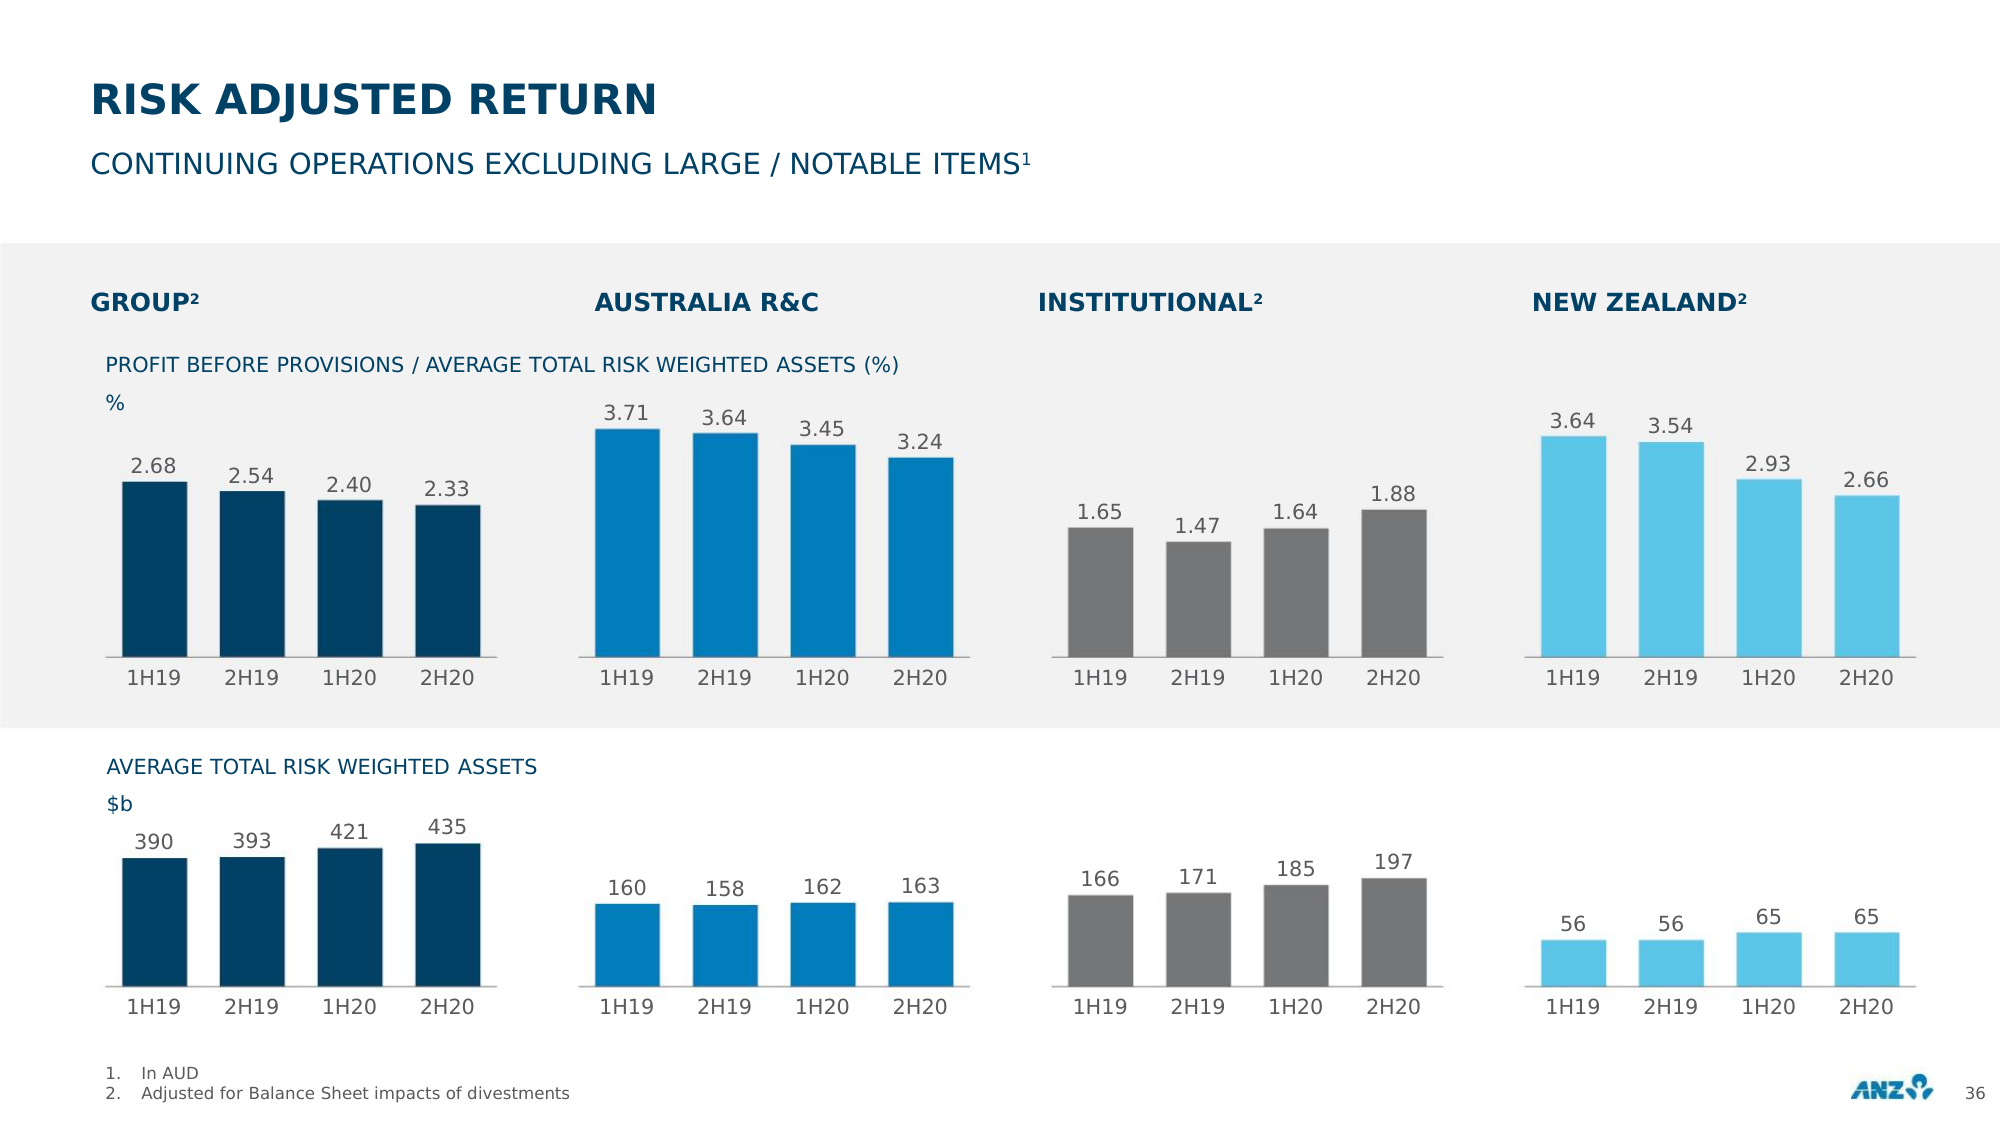

RISK ADJUSTED RETURN
CONTINUING OPERATIONS EXCLUDING LARGE / NOTABLE ITEMS1
GROUP2
AUSTRALIA R&C
INSTITUTIONAL2
NEW ZEALAND2
PROFIT BEFORE PROVISIONS / AVERAGE TOTAL RISK WEIGHTED ASSETS (%)
%
3.71
3.64
3.64
3.54
3.45
3.24
2.93
2.68
2.54
2.66
2.40
2.33
1.88
1.65
1.64
1.47
1H19
2H19
1H20
2H20
1H19
2H19
1H20
2H20
1H19
2H19
1H20
2H20
1H19
2H19
1H20
2H20
AVERAGE TOTAL RISK WEIGHTED ASSETS
$b
435
421
393
390
197
185
171
166
163
162
160
158
65
65
56
56
1H19
2H19
1H20
2H20
1H19
2H19
1H20
2H20
1H19
2H19
1H20
2H20
1H19
2H19
1H20
2H20
1. In AUD
2. Adjusted for Balance Sheet impacts of divestments
36